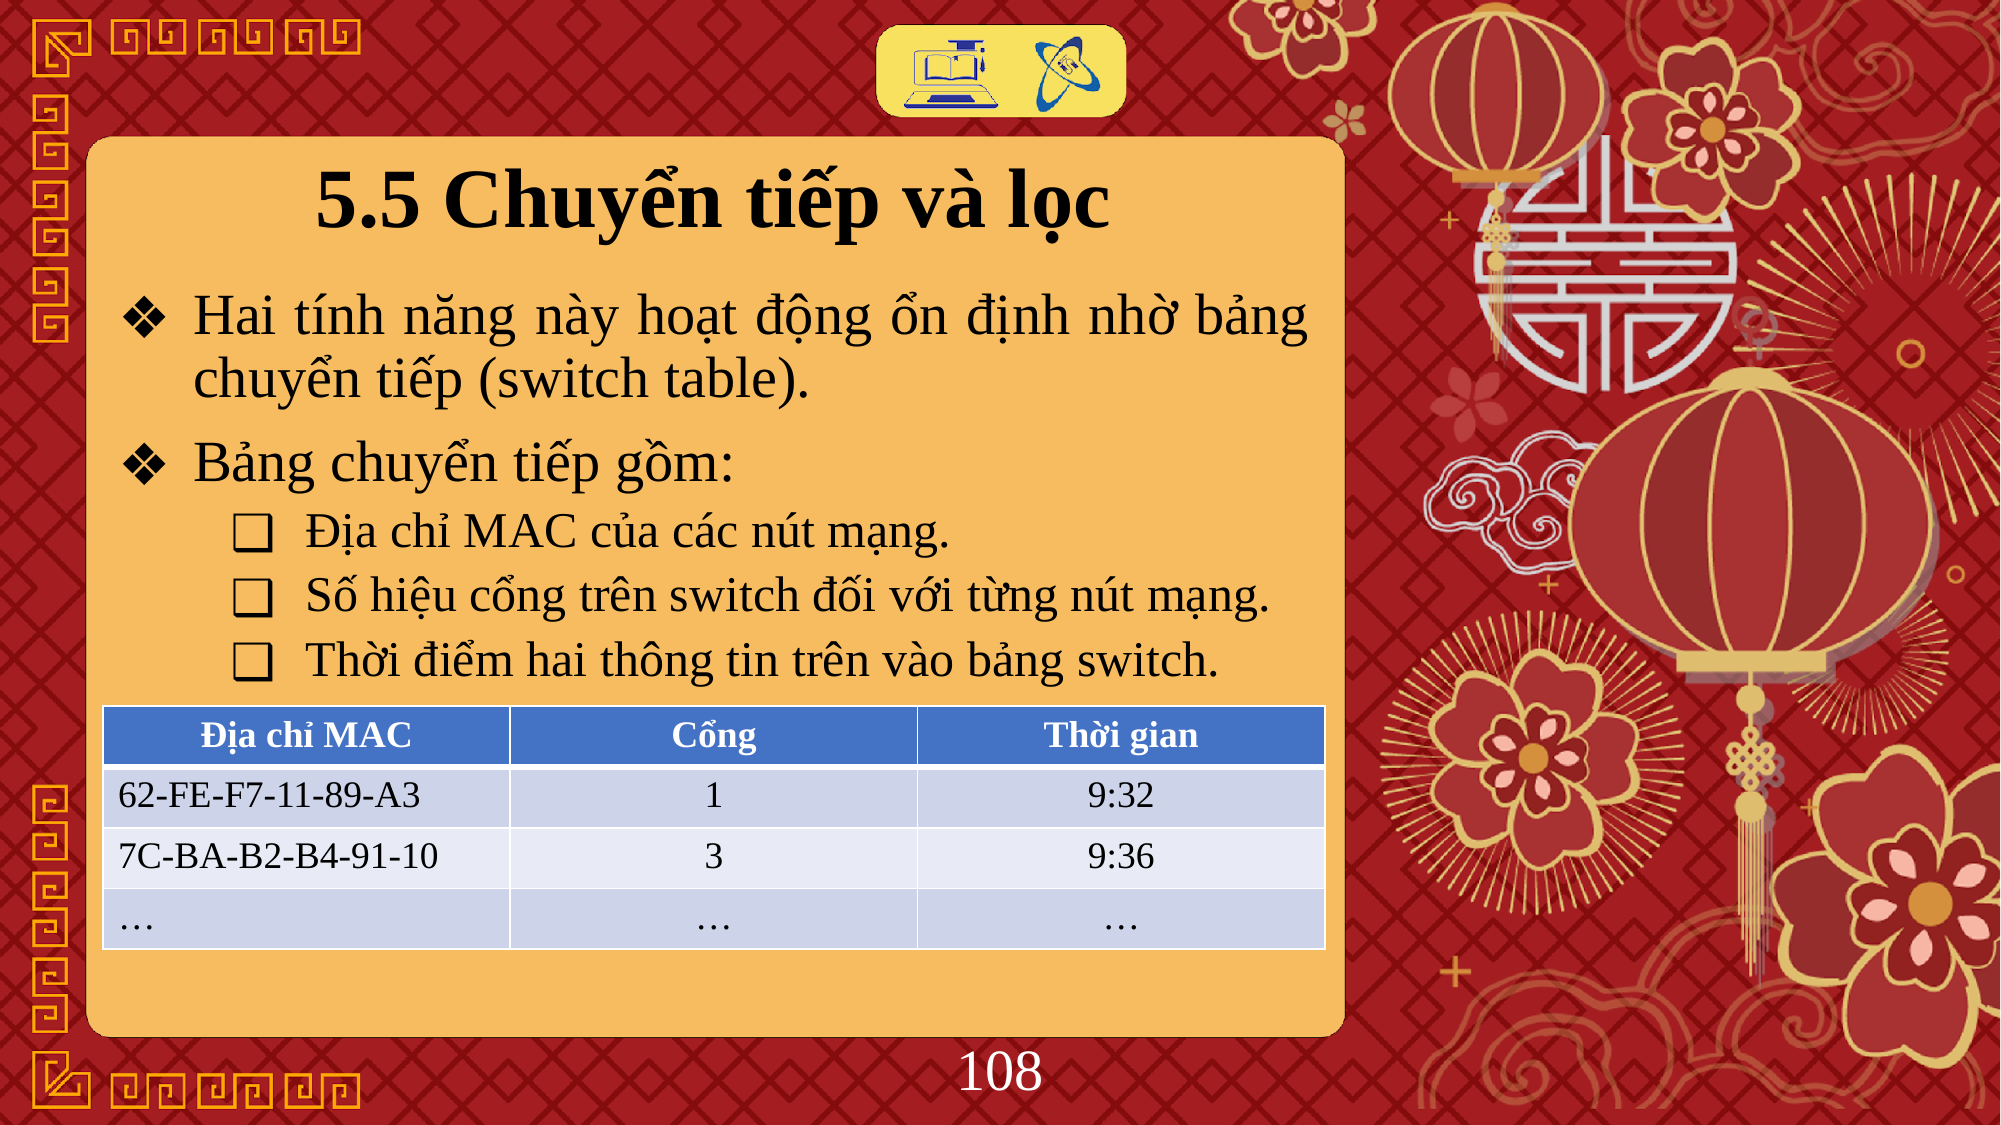

# 5.5 Chuyển tiếp và lọc
Hai tính năng này hoạt động ổn định nhờ bảng chuyển tiếp (switch table).
Bảng chuyển tiếp gồm:
Địa chỉ MAC của các nút mạng.
Số hiệu cổng trên switch đối với từng nút mạng.
Thời điểm hai thông tin trên vào bảng switch.
| Địa chỉ MAC | Cổng | Thời gian |
| --- | --- | --- |
| 62-FE-F7-11-89-A3 | 1 | 9:32 |
| 7C-BA-B2-B4-91-10 | 3 | 9:36 |
| … | … | … |
108